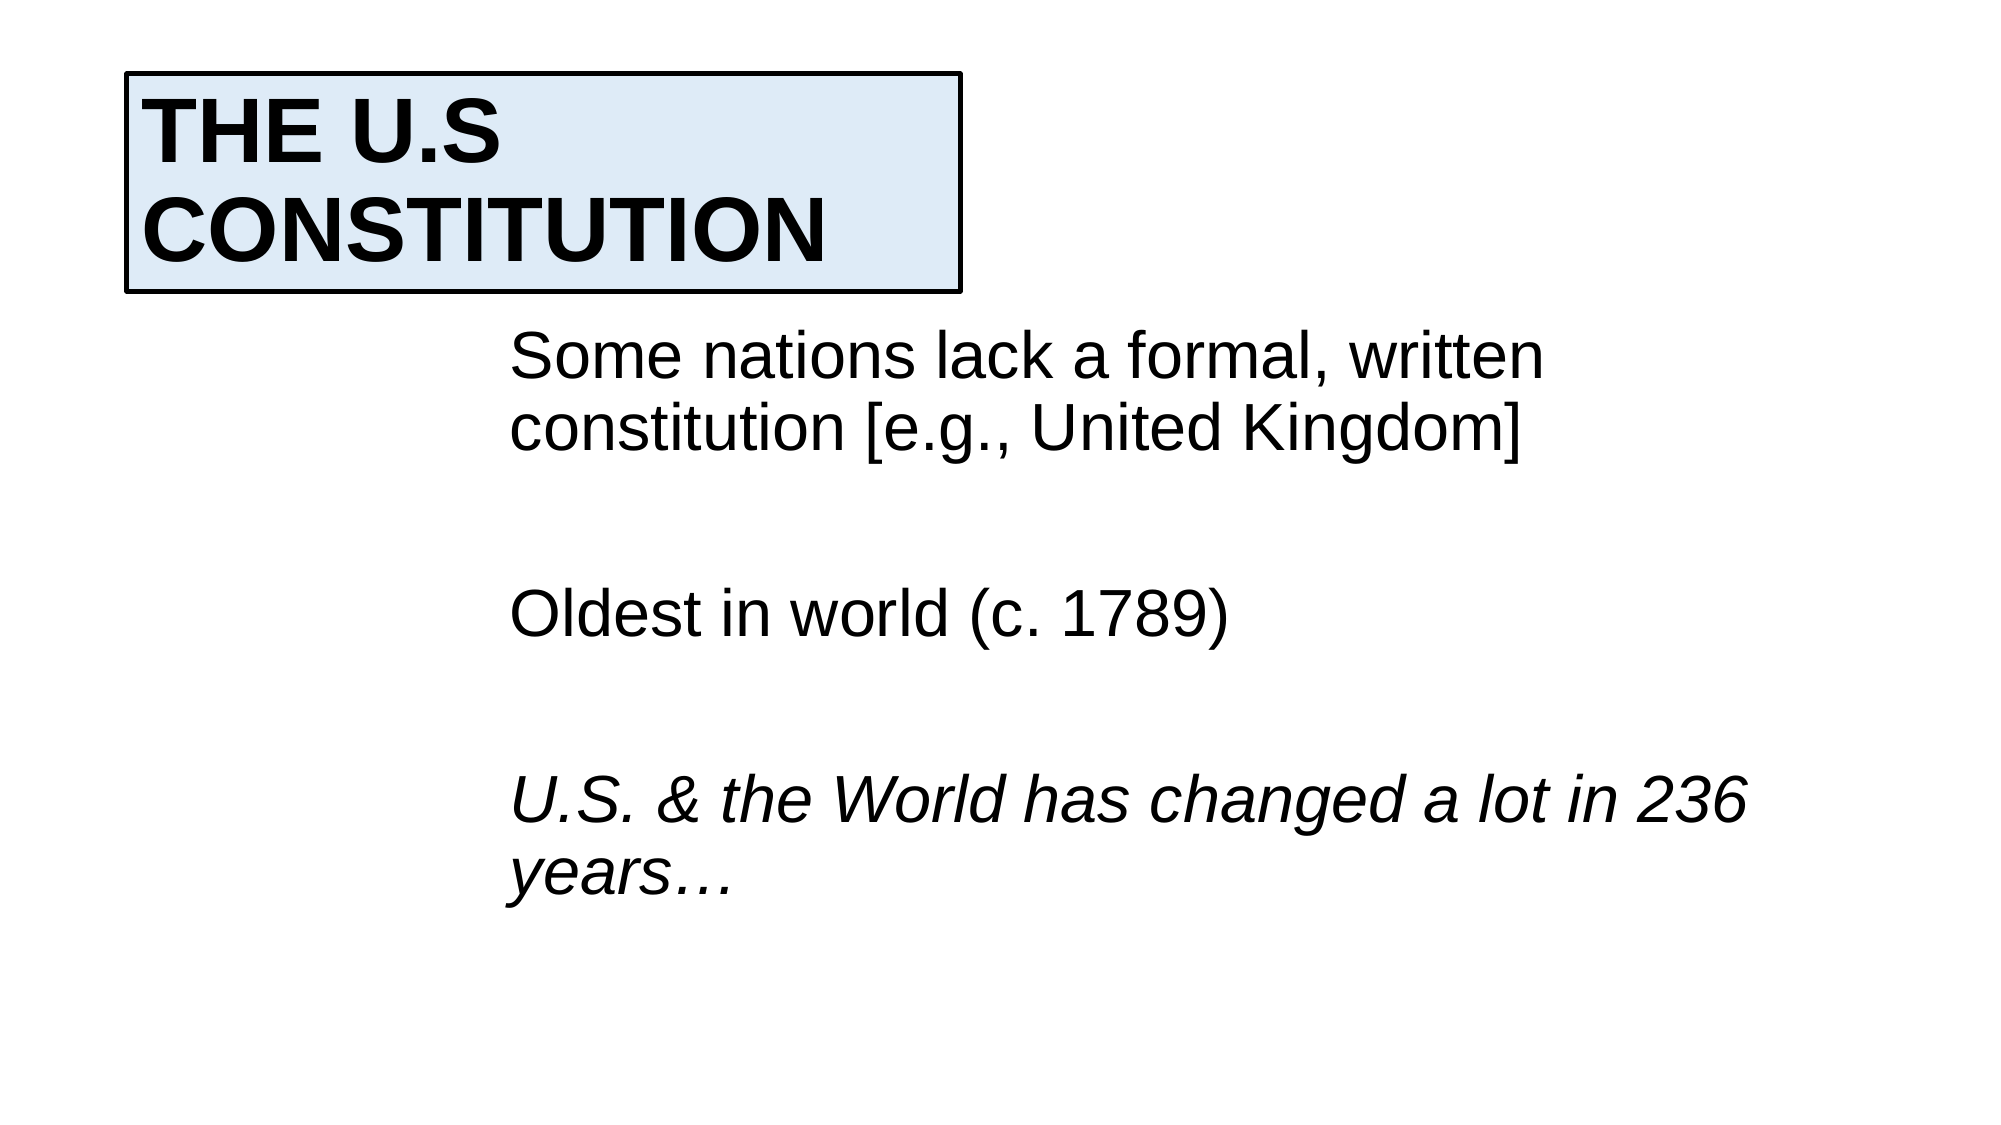

# The U.S Constitution
Some nations lack a formal, written constitution [e.g., United Kingdom]

Oldest in world (c. 1789)

U.S. & the World has changed a lot in 236 years…